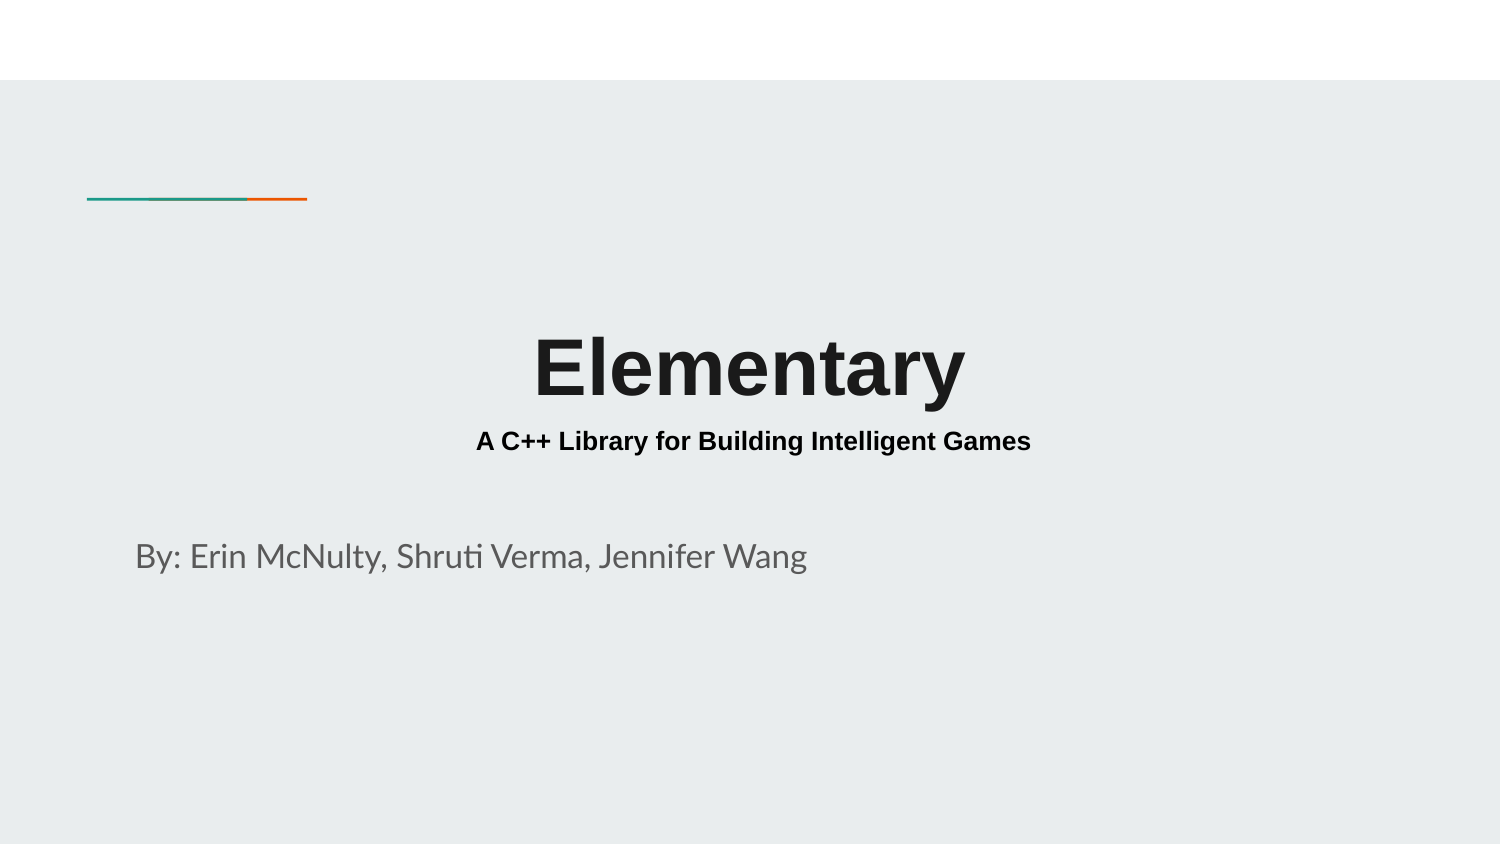

# Elementary
 A C++ Library for Building Intelligent Games
By: Erin McNulty, Shruti Verma, Jennifer Wang